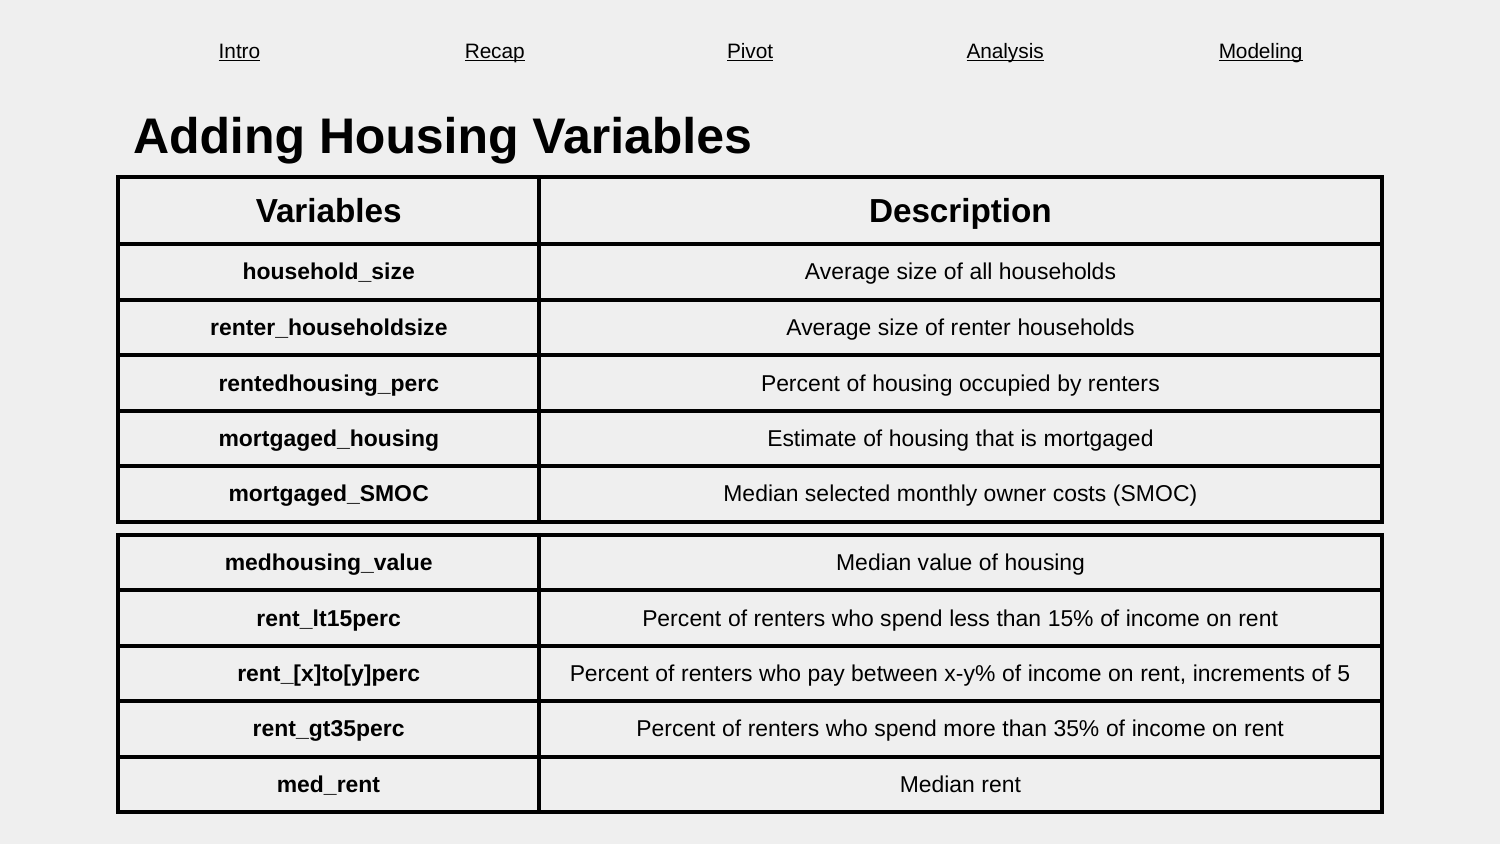

Intro
Recap
Pivot
Analysis
Modeling
# Adding Housing Variables
| Variables | Description |
| --- | --- |
| household\_size | Average size of all households |
| renter\_householdsize | Average size of renter households |
| rentedhousing\_perc | Percent of housing occupied by renters |
| mortgaged\_housing | Estimate of housing that is mortgaged |
| mortgaged\_SMOC | Median selected monthly owner costs (SMOC) |
| medhousing\_value | Median value of housing |
| --- | --- |
| rent\_lt15perc | Percent of renters who spend less than 15% of income on rent |
| rent\_[x]to[y]perc | Percent of renters who pay between x-y% of income on rent, increments of 5 |
| rent\_gt35perc | Percent of renters who spend more than 35% of income on rent |
| med\_rent | Median rent |